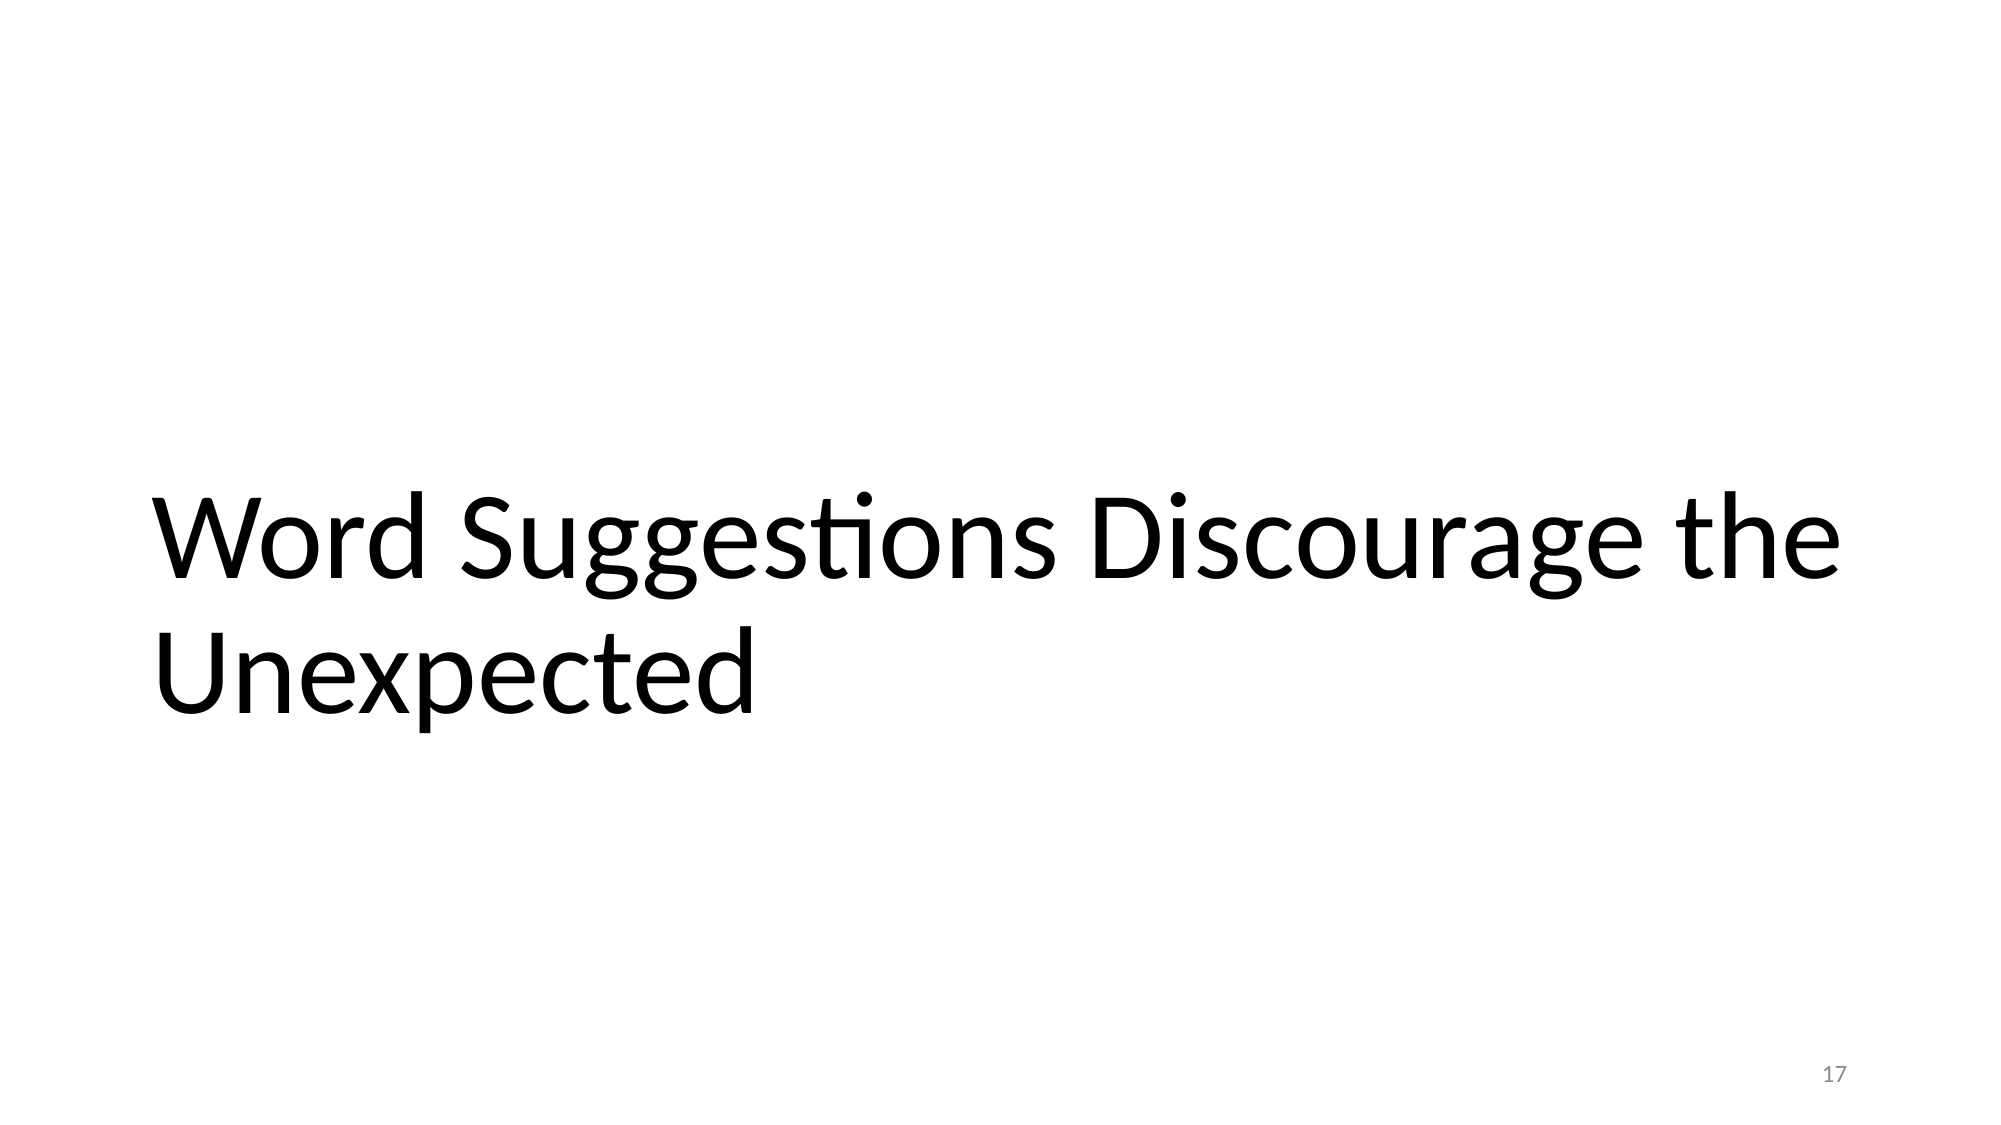

# Word Suggestions Discourage the Unexpected

17